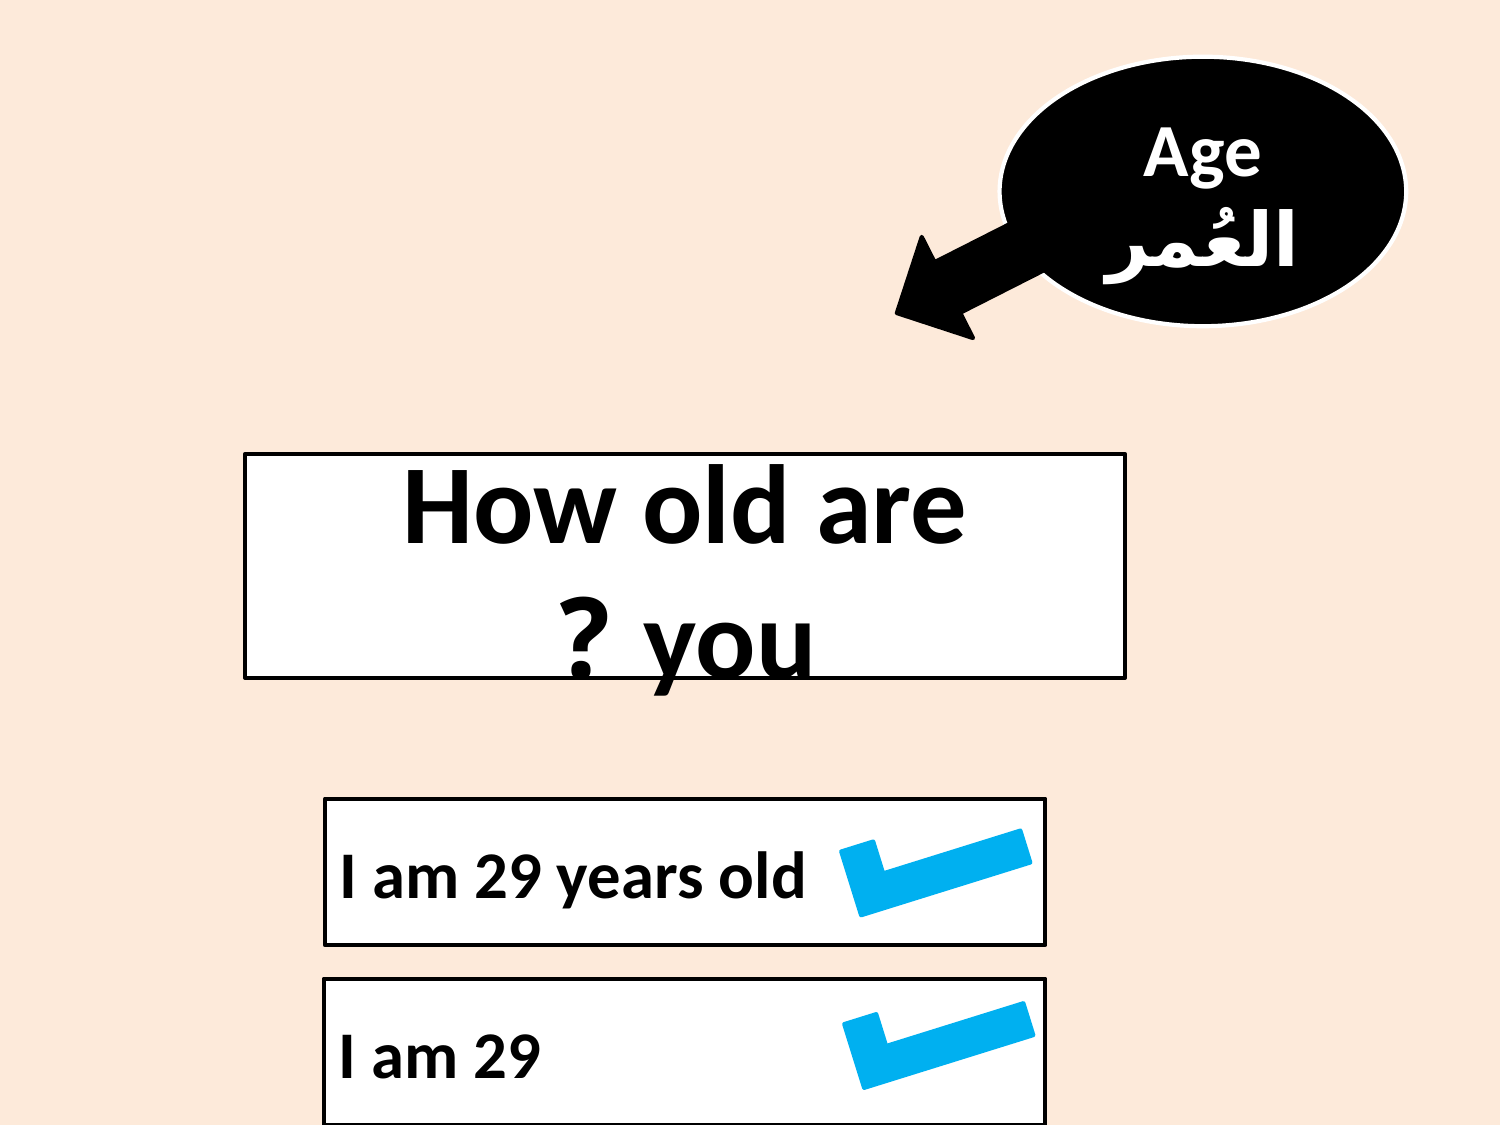

#
Age
العُمر

How old are you ?

I am 29 years old

I am 29